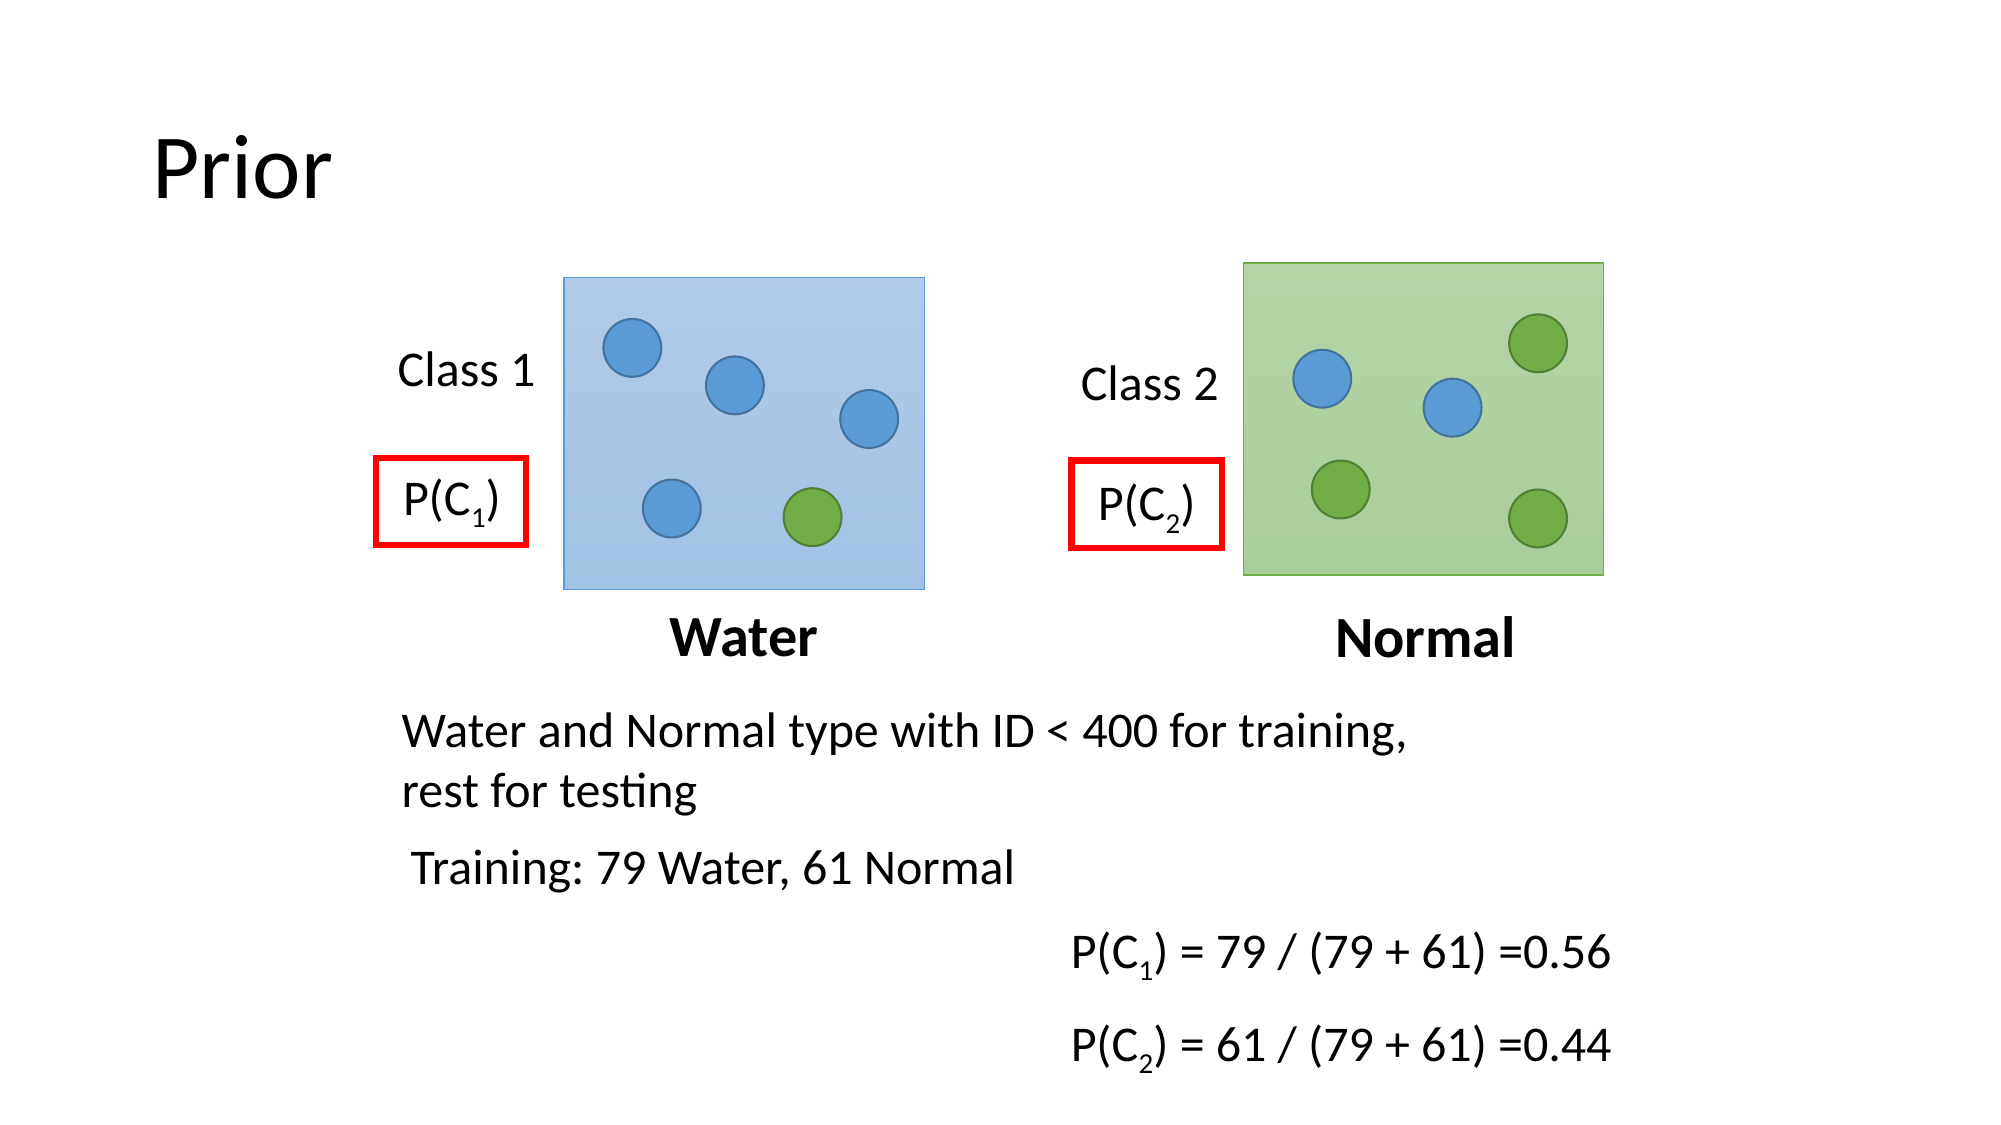

# Prior

Class 1
Class 2

P(C1)

P(C2)

Water
Normal
Water and Normal type with ID < 400 for training, rest for testing
Training: 79 Water, 61 Normal
P(C1) = 79 / (79 + 61) =0.56
P(C2) = 61 / (79 + 61) =0.44